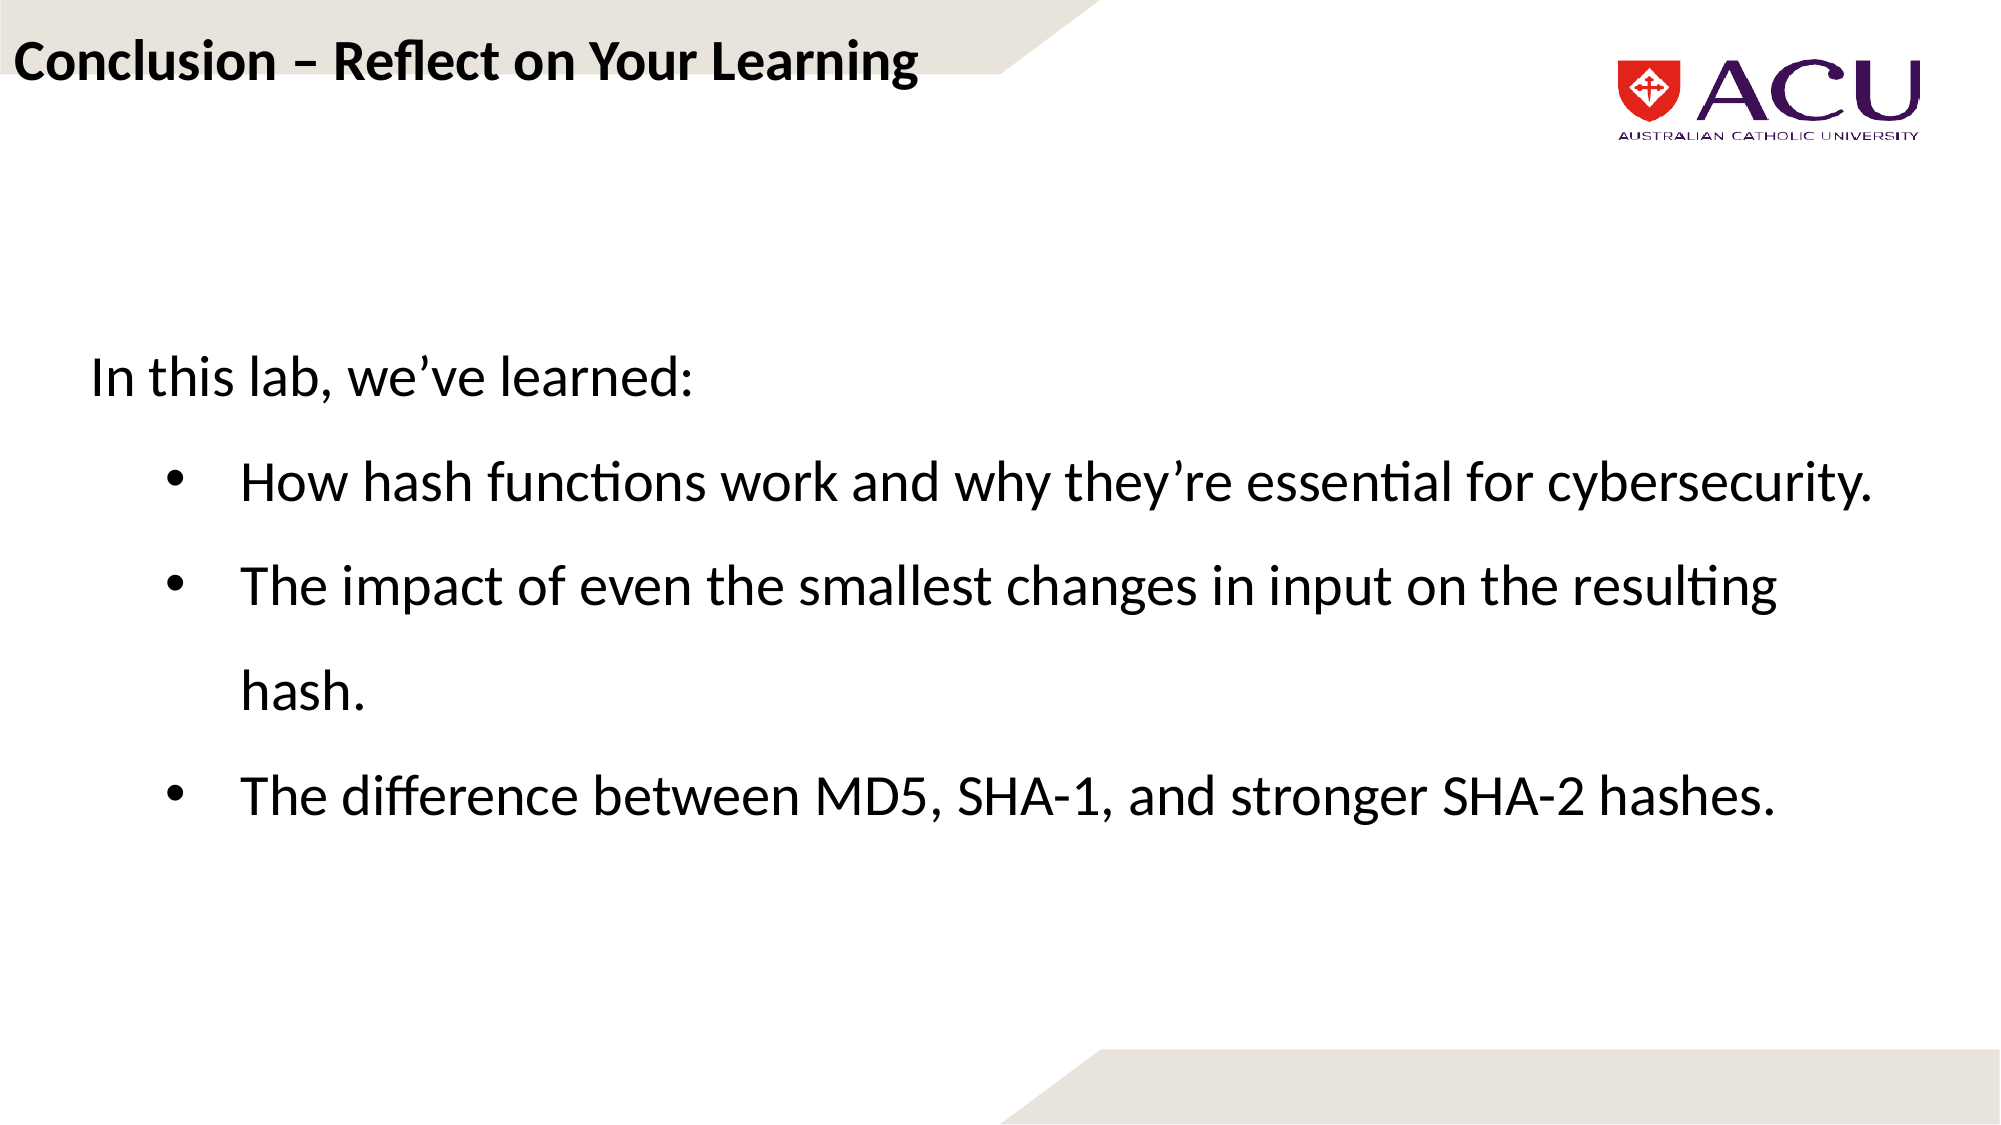

Conclusion – Reflect on Your Learning
In this lab, we’ve learned:
How hash functions work and why they’re essential for cybersecurity.
The impact of even the smallest changes in input on the resulting hash.
The difference between MD5, SHA-1, and stronger SHA-2 hashes.